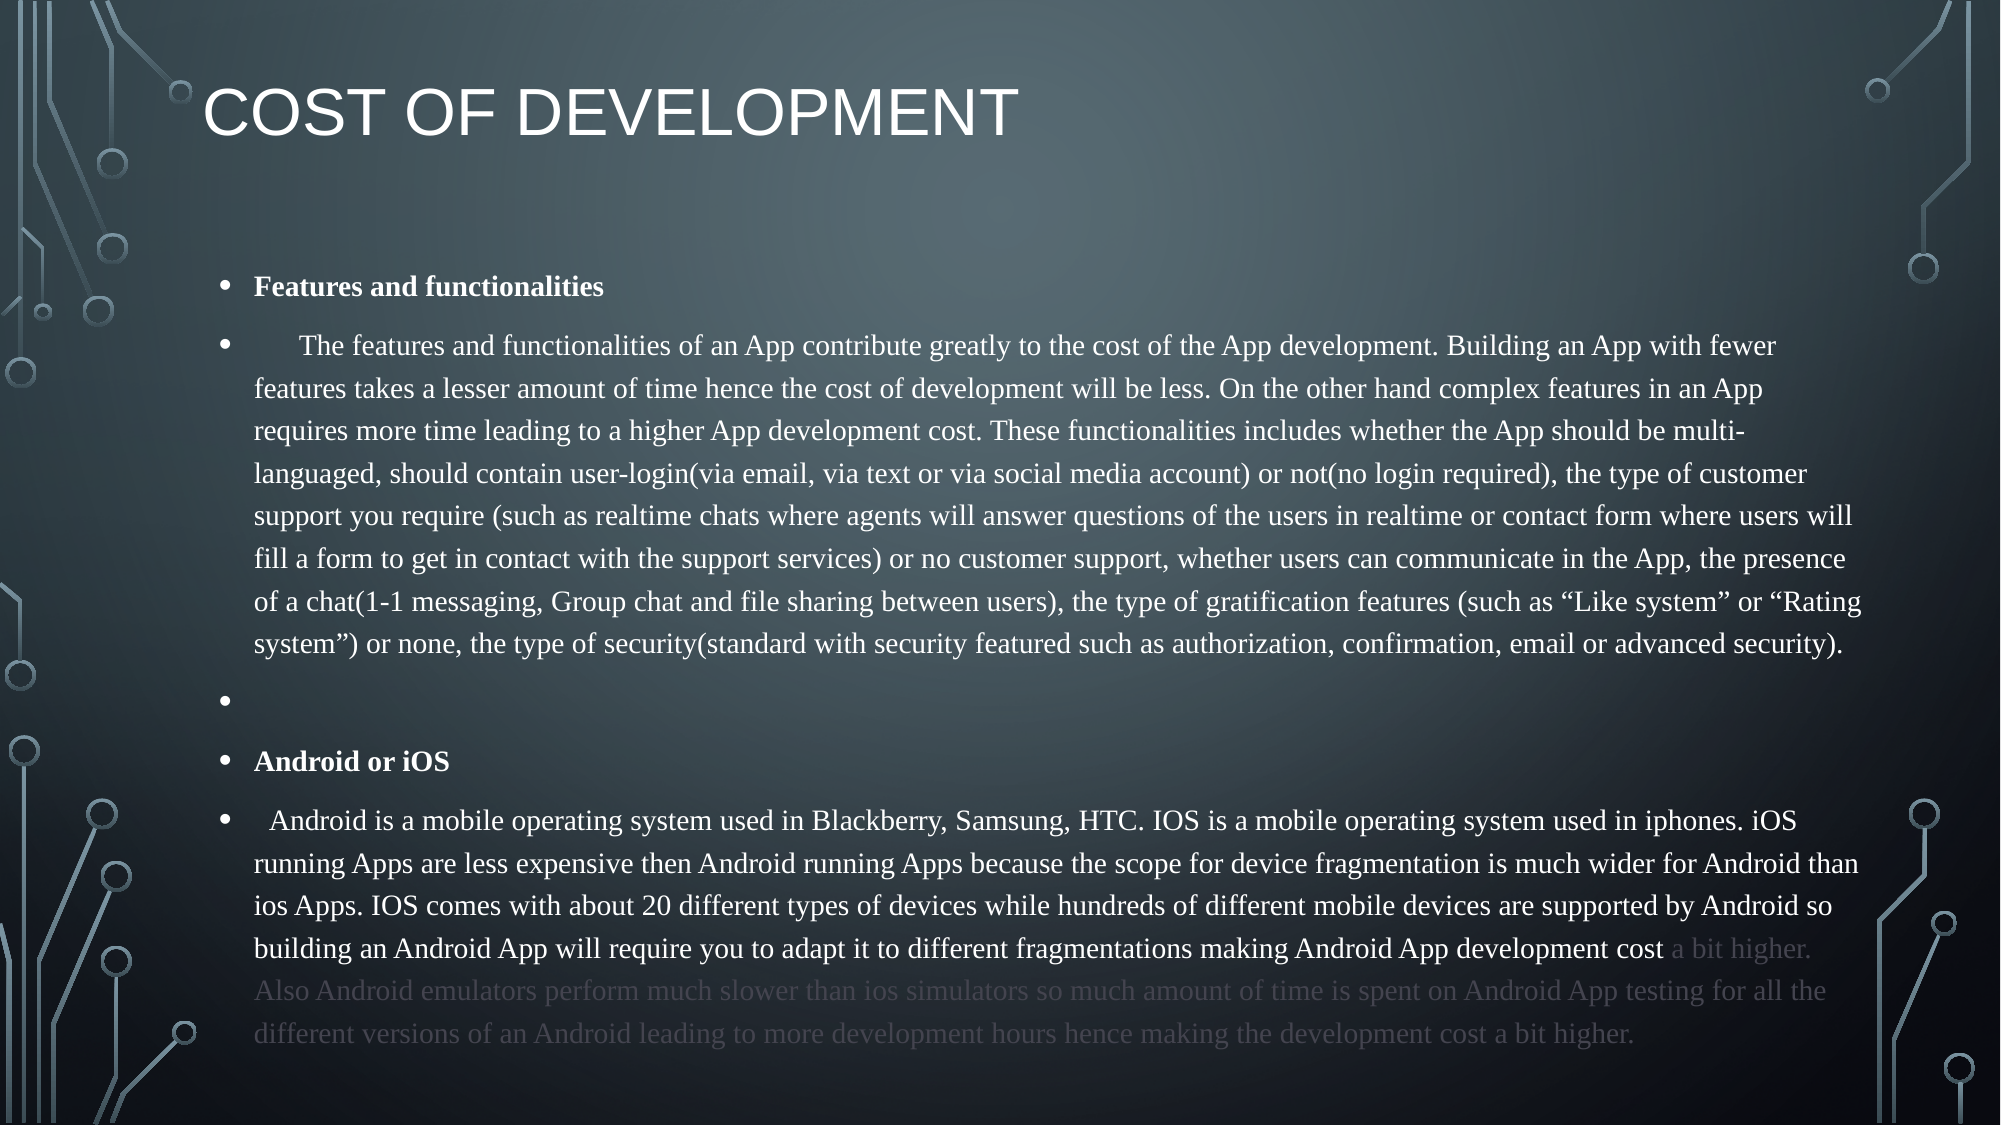

# Cost of Development
Features and functionalities
      The features and functionalities of an App contribute greatly to the cost of the App development. Building an App with fewer features takes a lesser amount of time hence the cost of development will be less. On the other hand complex features in an App requires more time leading to a higher App development cost. These functionalities includes whether the App should be multi-languaged, should contain user-login(via email, via text or via social media account) or not(no login required), the type of customer support you require (such as realtime chats where agents will answer questions of the users in realtime or contact form where users will fill a form to get in contact with the support services) or no customer support, whether users can communicate in the App, the presence of a chat(1-1 messaging, Group chat and file sharing between users), the type of gratification features (such as “Like system” or “Rating system”) or none, the type of security(standard with security featured such as authorization, confirmation, email or advanced security).

Android or iOS
  Android is a mobile operating system used in Blackberry, Samsung, HTC. IOS is a mobile operating system used in iphones. iOS running Apps are less expensive then Android running Apps because the scope for device fragmentation is much wider for Android than ios Apps. IOS comes with about 20 different types of devices while hundreds of different mobile devices are supported by Android so building an Android App will require you to adapt it to different fragmentations making Android App development cost a bit higher. Also Android emulators perform much slower than ios simulators so much amount of time is spent on Android App testing for all the different versions of an Android leading to more development hours hence making the development cost a bit higher.